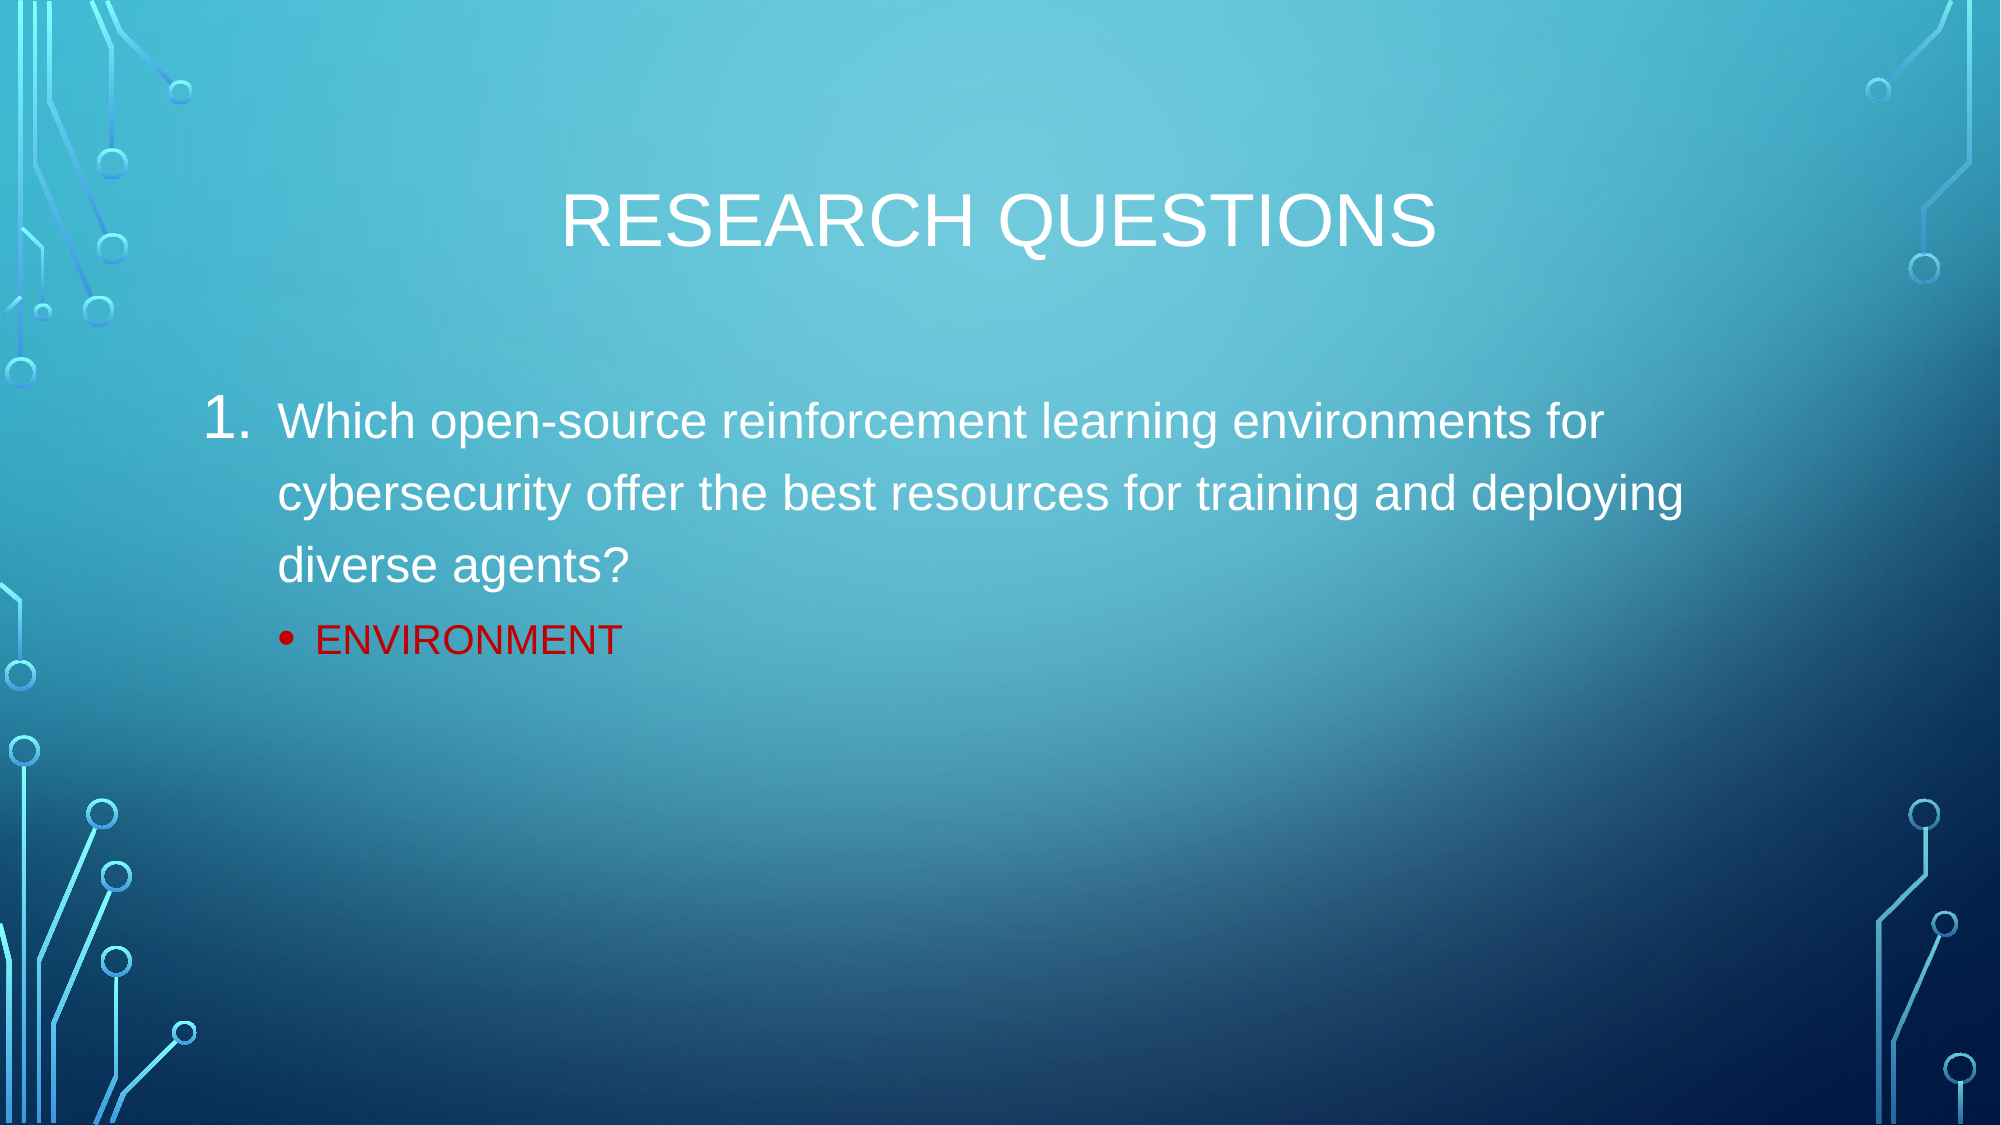

# Research Questions
Which open-source reinforcement learning environments for cybersecurity offer the best resources for training and deploying diverse agents?
ENVIRONMENT